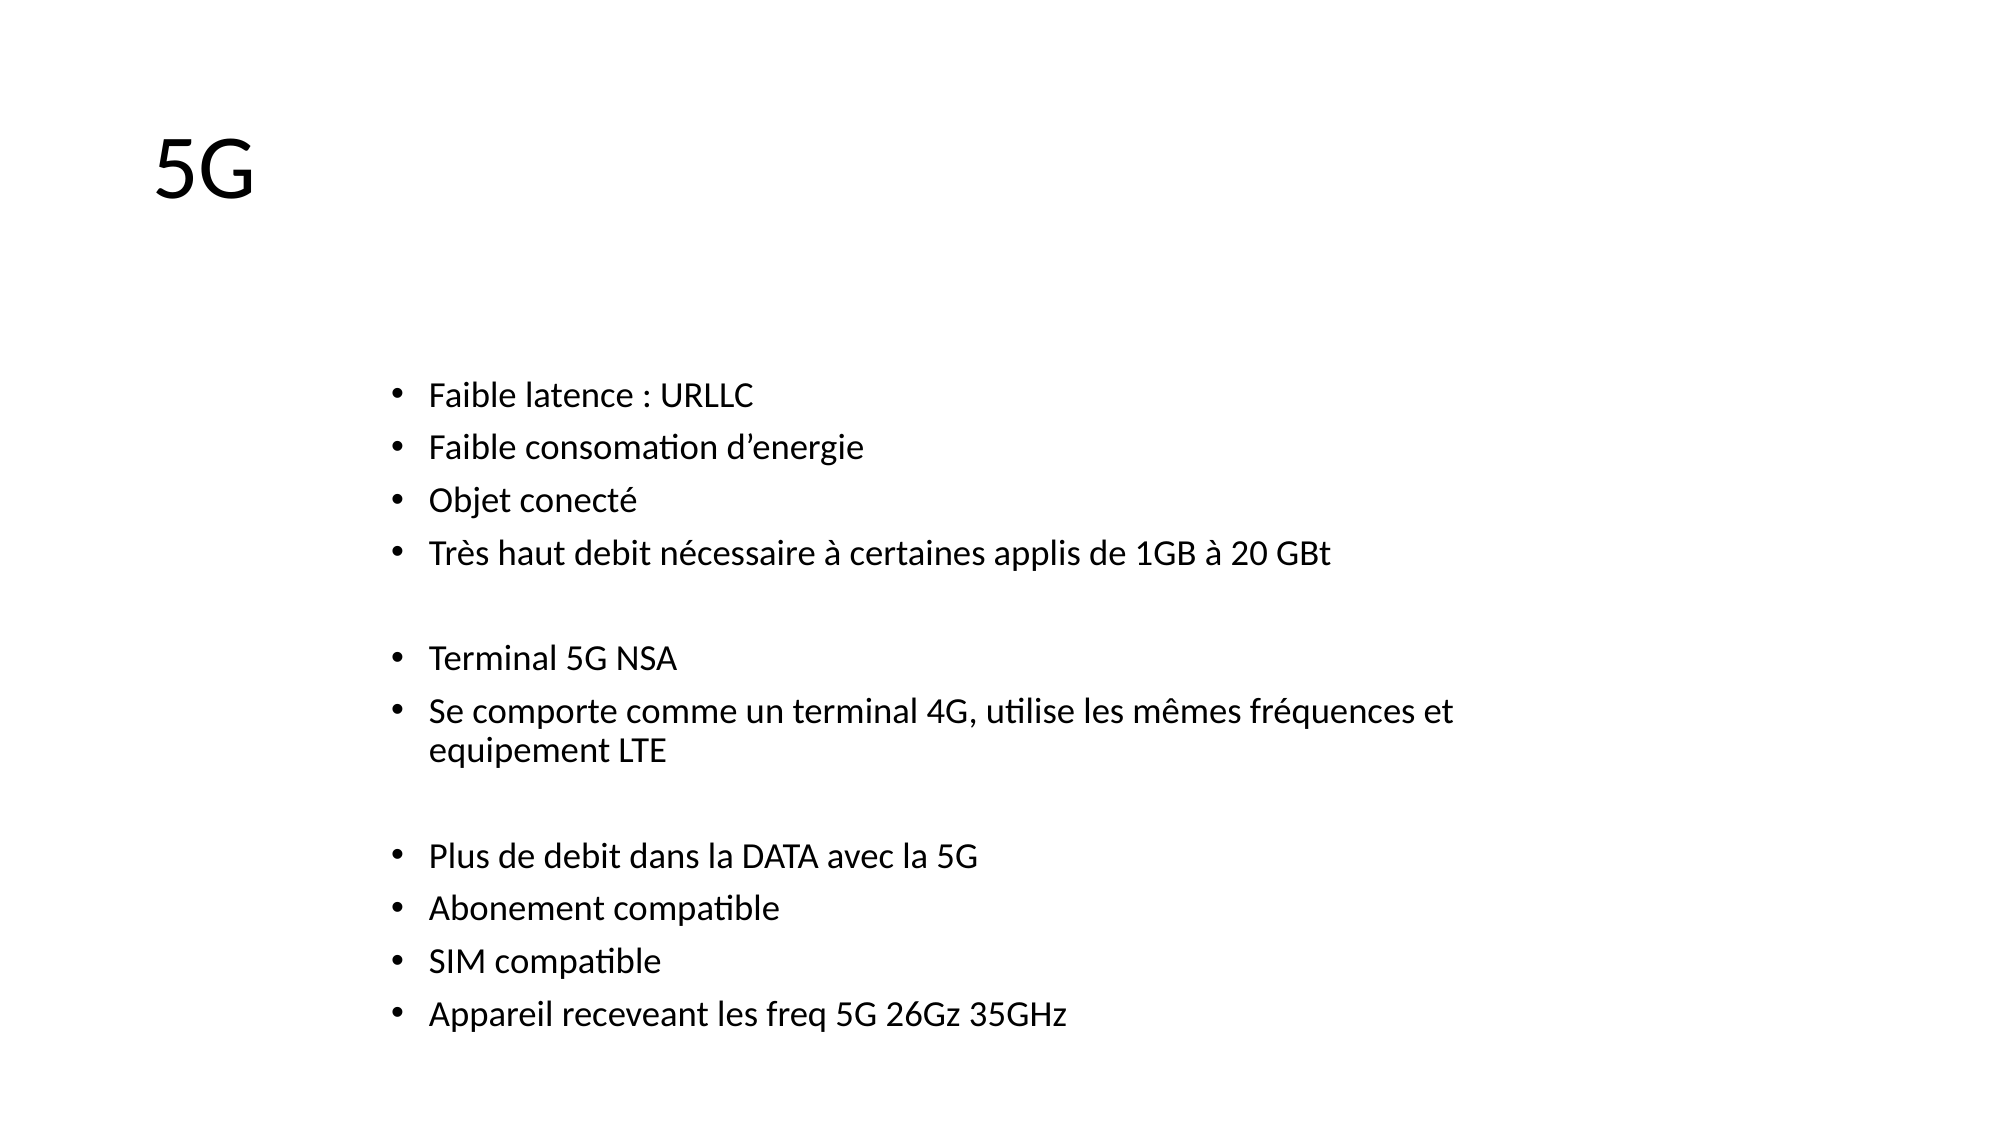

# 5G
Faible latence : URLLC
Faible consomation d’energie
Objet conecté
Très haut debit nécessaire à certaines applis de 1GB à 20 GBt

Terminal 5G NSA
Se comporte comme un terminal 4G, utilise les mêmes fréquences et equipement LTE

Plus de debit dans la DATA avec la 5G
Abonement compatible
SIM compatible
Appareil receveant les freq 5G 26Gz 35GHz